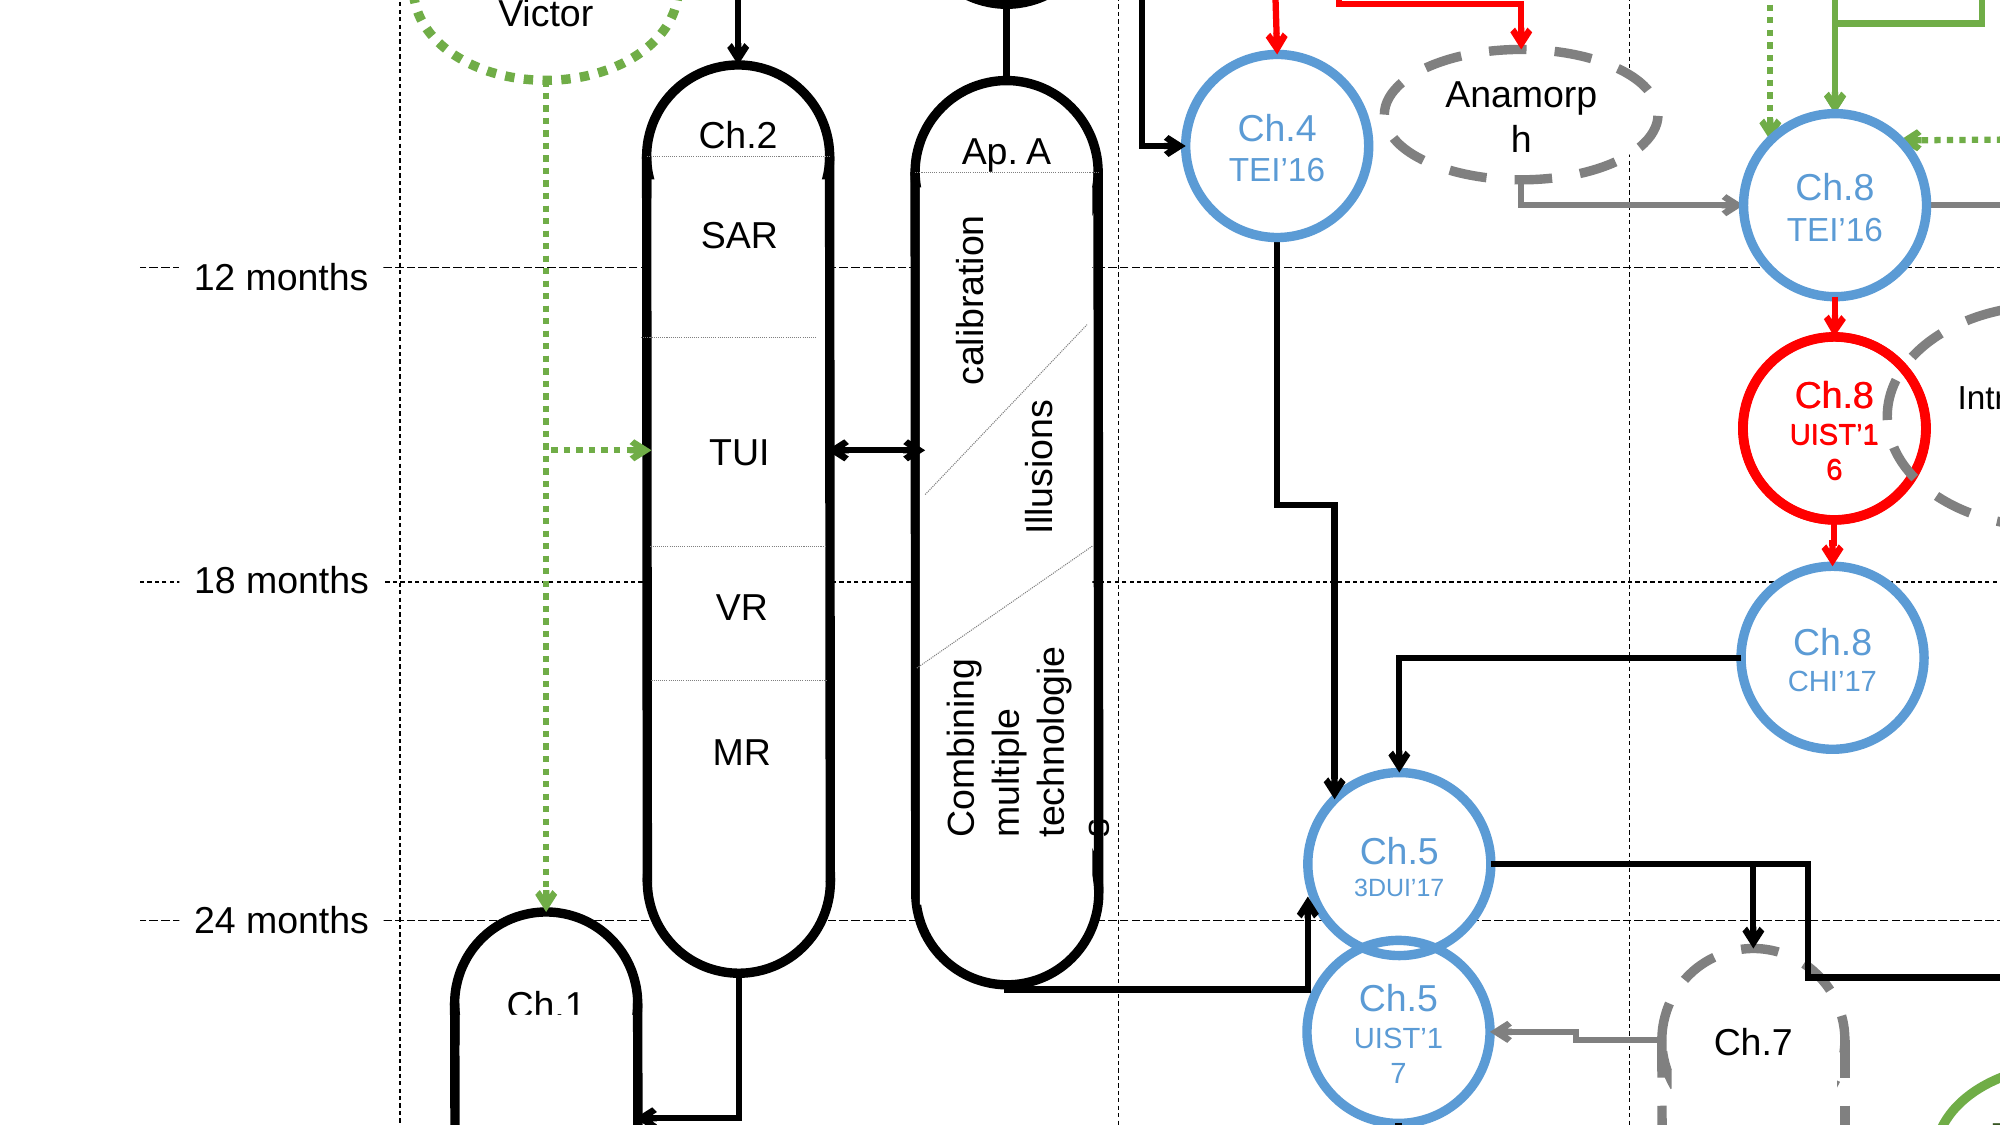

Effecto Mariposa

Start
Renaud’s PhD
Jeremy’s PhD
Ch.4
UIST15
Ch.3
Bret
Victor
6 months
Sebastian
Deterding
Anamorph
Ch.4
TEI’16
Ch.2

Ap. A

Ch.8
TEI’16

SAR

12 months
calibration
Introspectibles
Ch.8
UIST’16
Ch.8
UIST’16
Fabrication
TUI
Illusions

18 months
VR
Ch.8
CHI’17
Ch.9
Combining multiple technologies
MR

Ch.5
3DUI’17

24 months
Ch.1
Ch.5
UIST’17
Ch.7

Damien’s PhD

Ch.6
VRST’17
30 months

CHI’18?
PART II
PART III
PART I
36 months

Based on the literature
Not reviewed
Rejected submission

External influence

Accepted submission